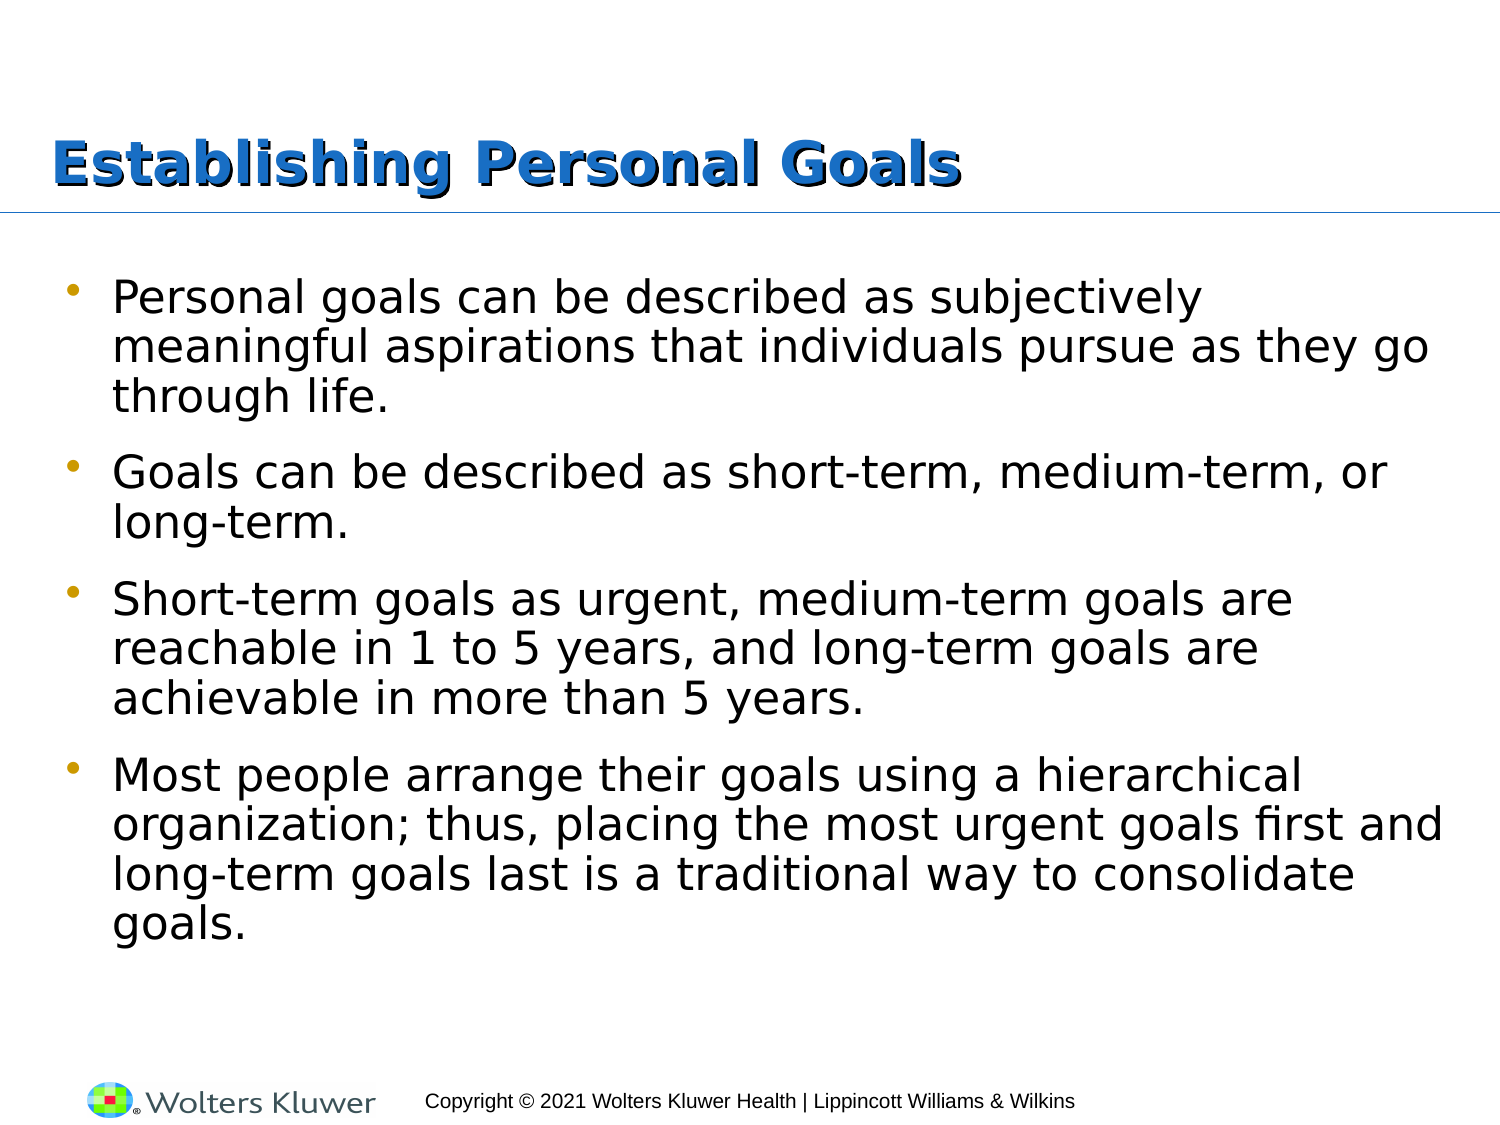

# Establishing Personal Goals
Personal goals can be described as subjectively meaningful aspirations that individuals pursue as they go through life.
Goals can be described as short-term, medium-term, or long-term.
Short-term goals as urgent, medium-term goals are reachable in 1 to 5 years, and long-term goals are achievable in more than 5 years.
Most people arrange their goals using a hierarchical organization; thus, placing the most urgent goals first and long-term goals last is a traditional way to consolidate goals.